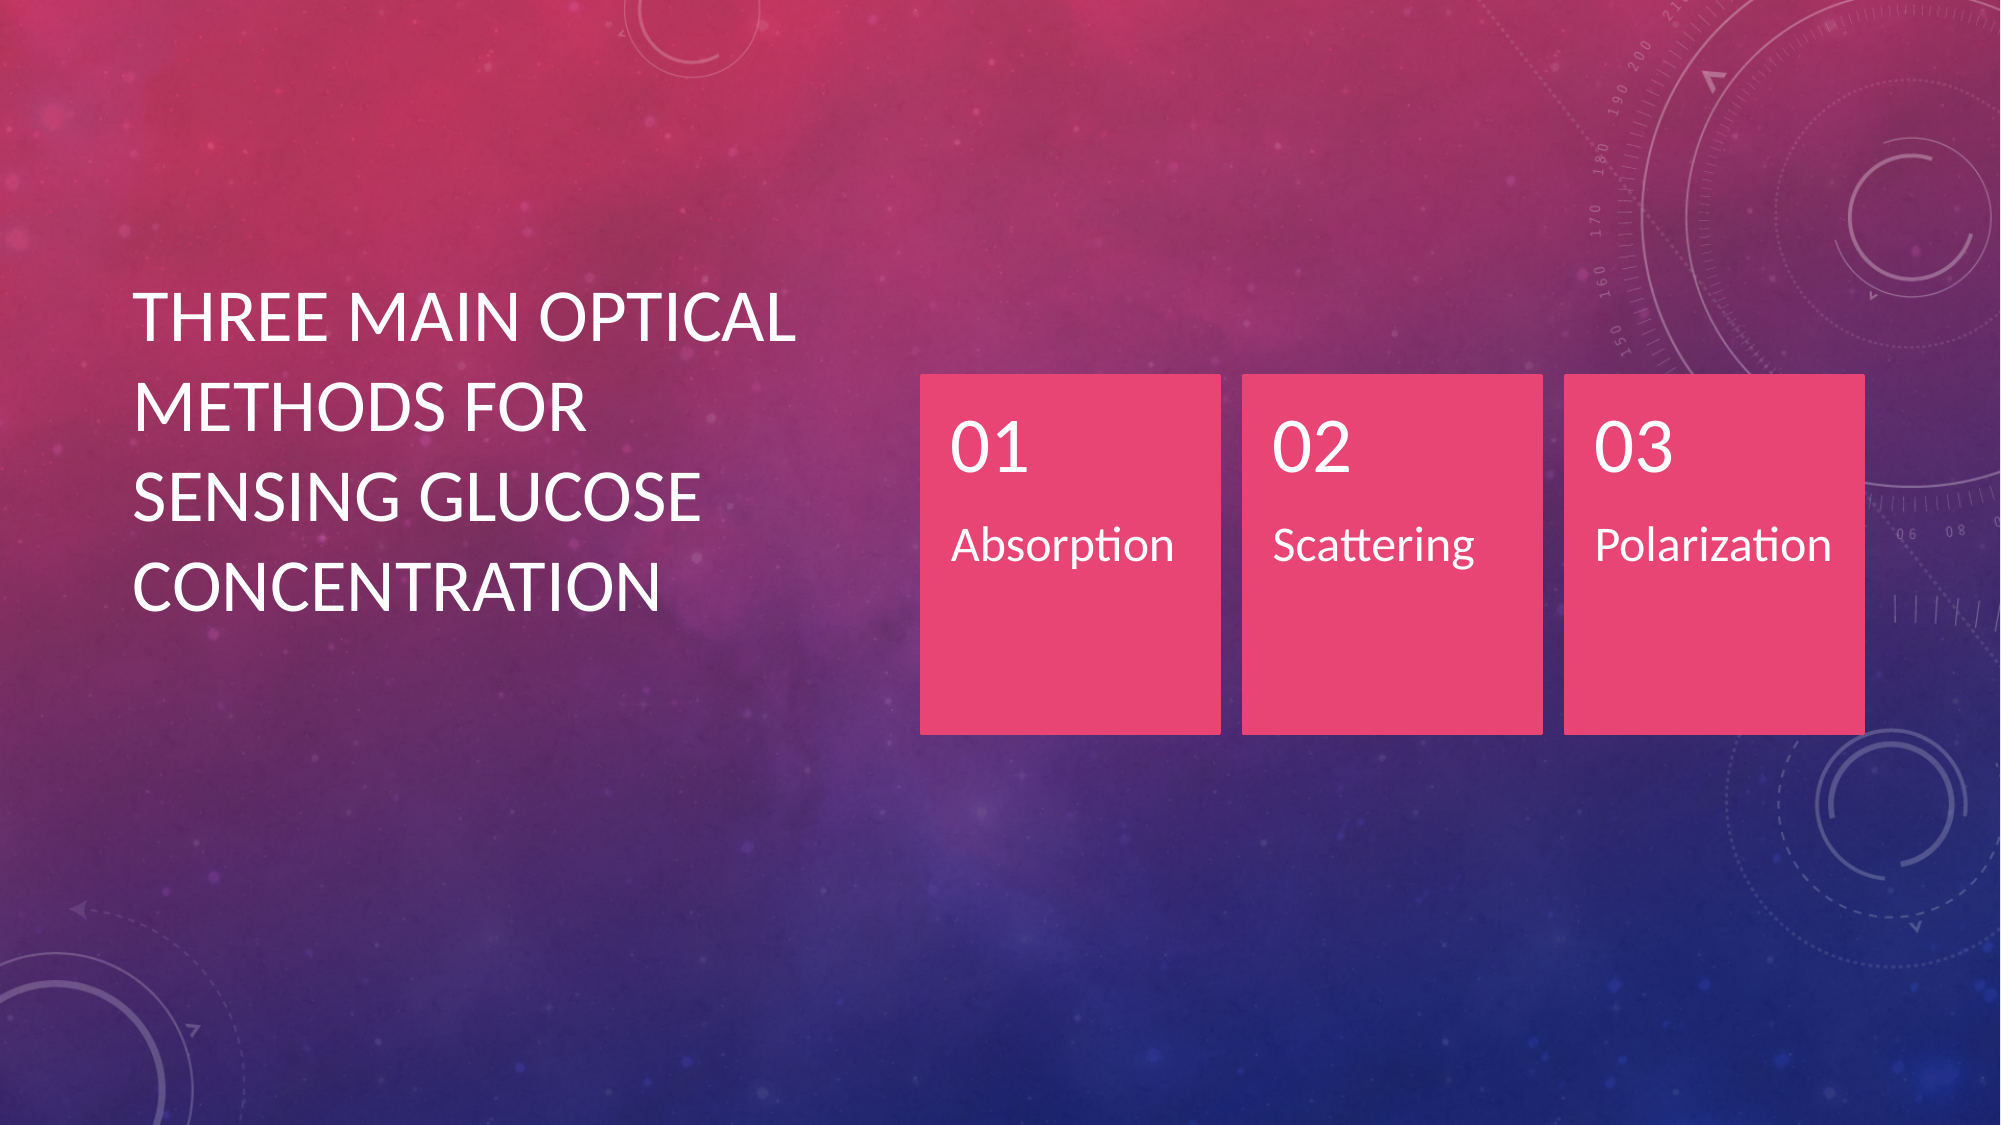

# Three Main Optical Methods for Sensing Glucose Concentration
Absorption
01
Scattering
02
Polarization
03